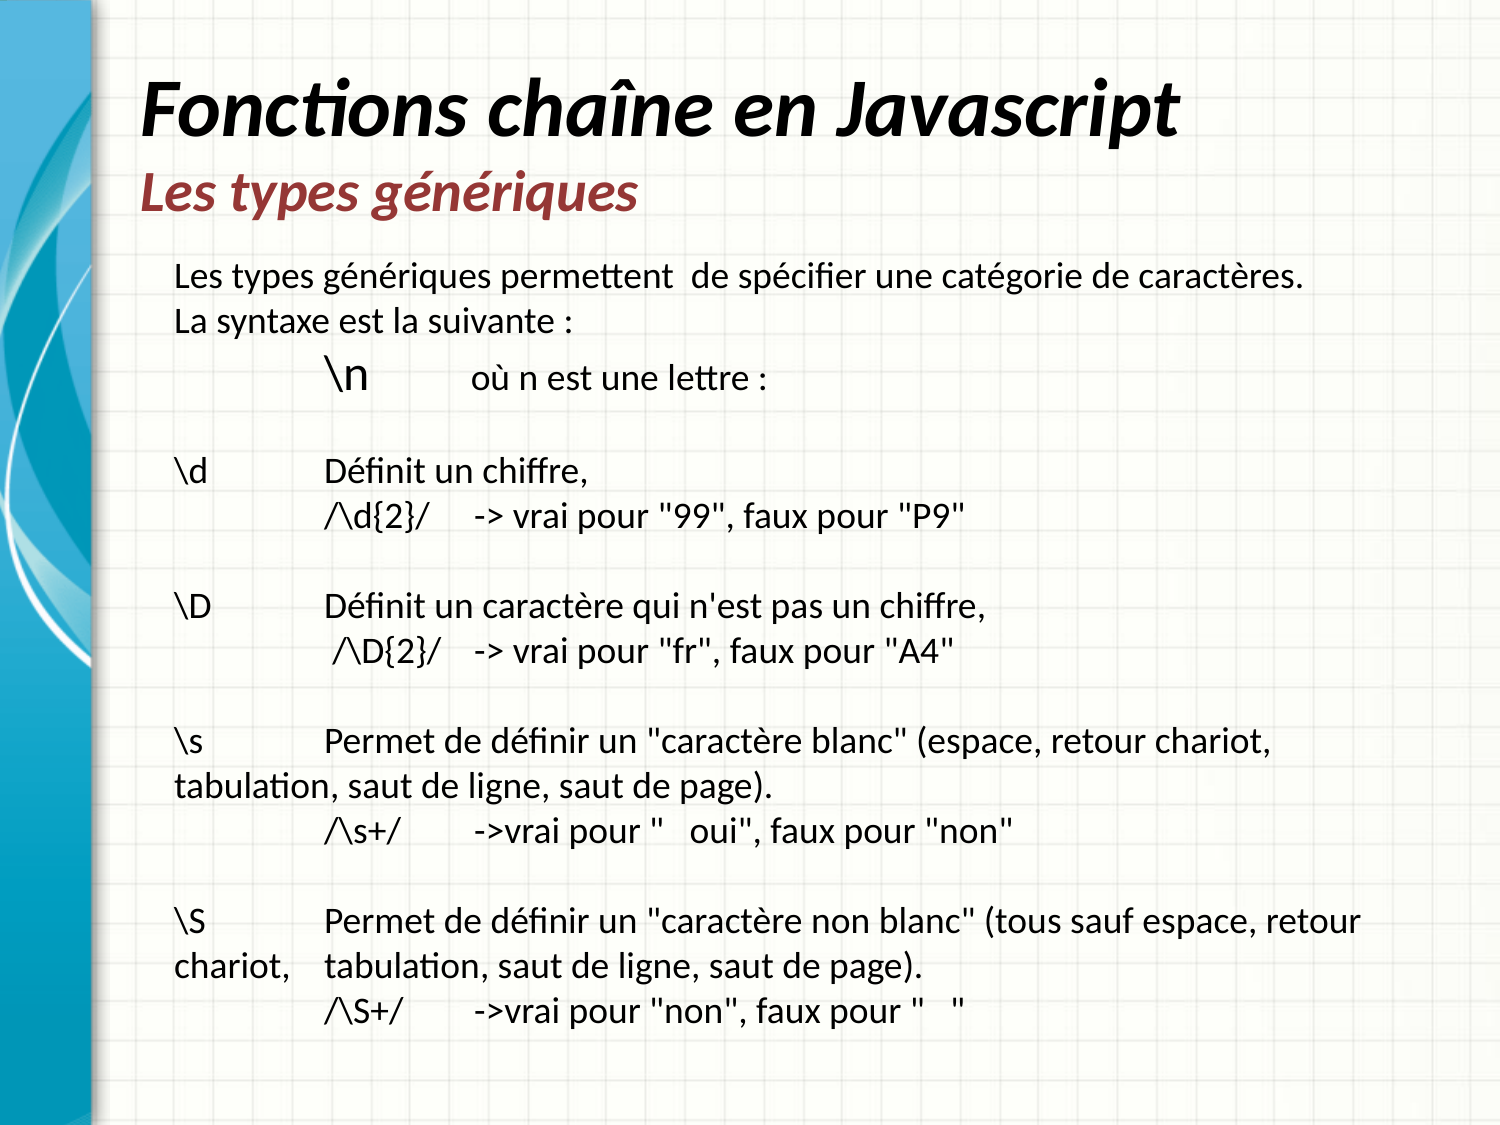

# Fonctions chaîne en Javascript Les types génériques

Les types génériques permettent  de spécifier une catégorie de caractères.
La syntaxe est la suivante :
	\n         où n est une lettre :

\d	Définit un chiffre,
	/\d{2}/	-> vrai pour "99", faux pour "P9"

\D	Définit un caractère qui n'est pas un chiffre,
	 /\D{2}/ 	-> vrai pour "fr", faux pour "A4"

\s	Permet de définir un "caractère blanc" (espace, retour chariot, 	tabulation, saut de ligne, saut de page).
	/\s+/	->vrai pour "   oui", faux pour "non"

\S	Permet de définir un "caractère non blanc" (tous sauf espace, retour 	chariot, 	tabulation, saut de ligne, saut de page).
	/\S+/	->vrai pour "non", faux pour "   "